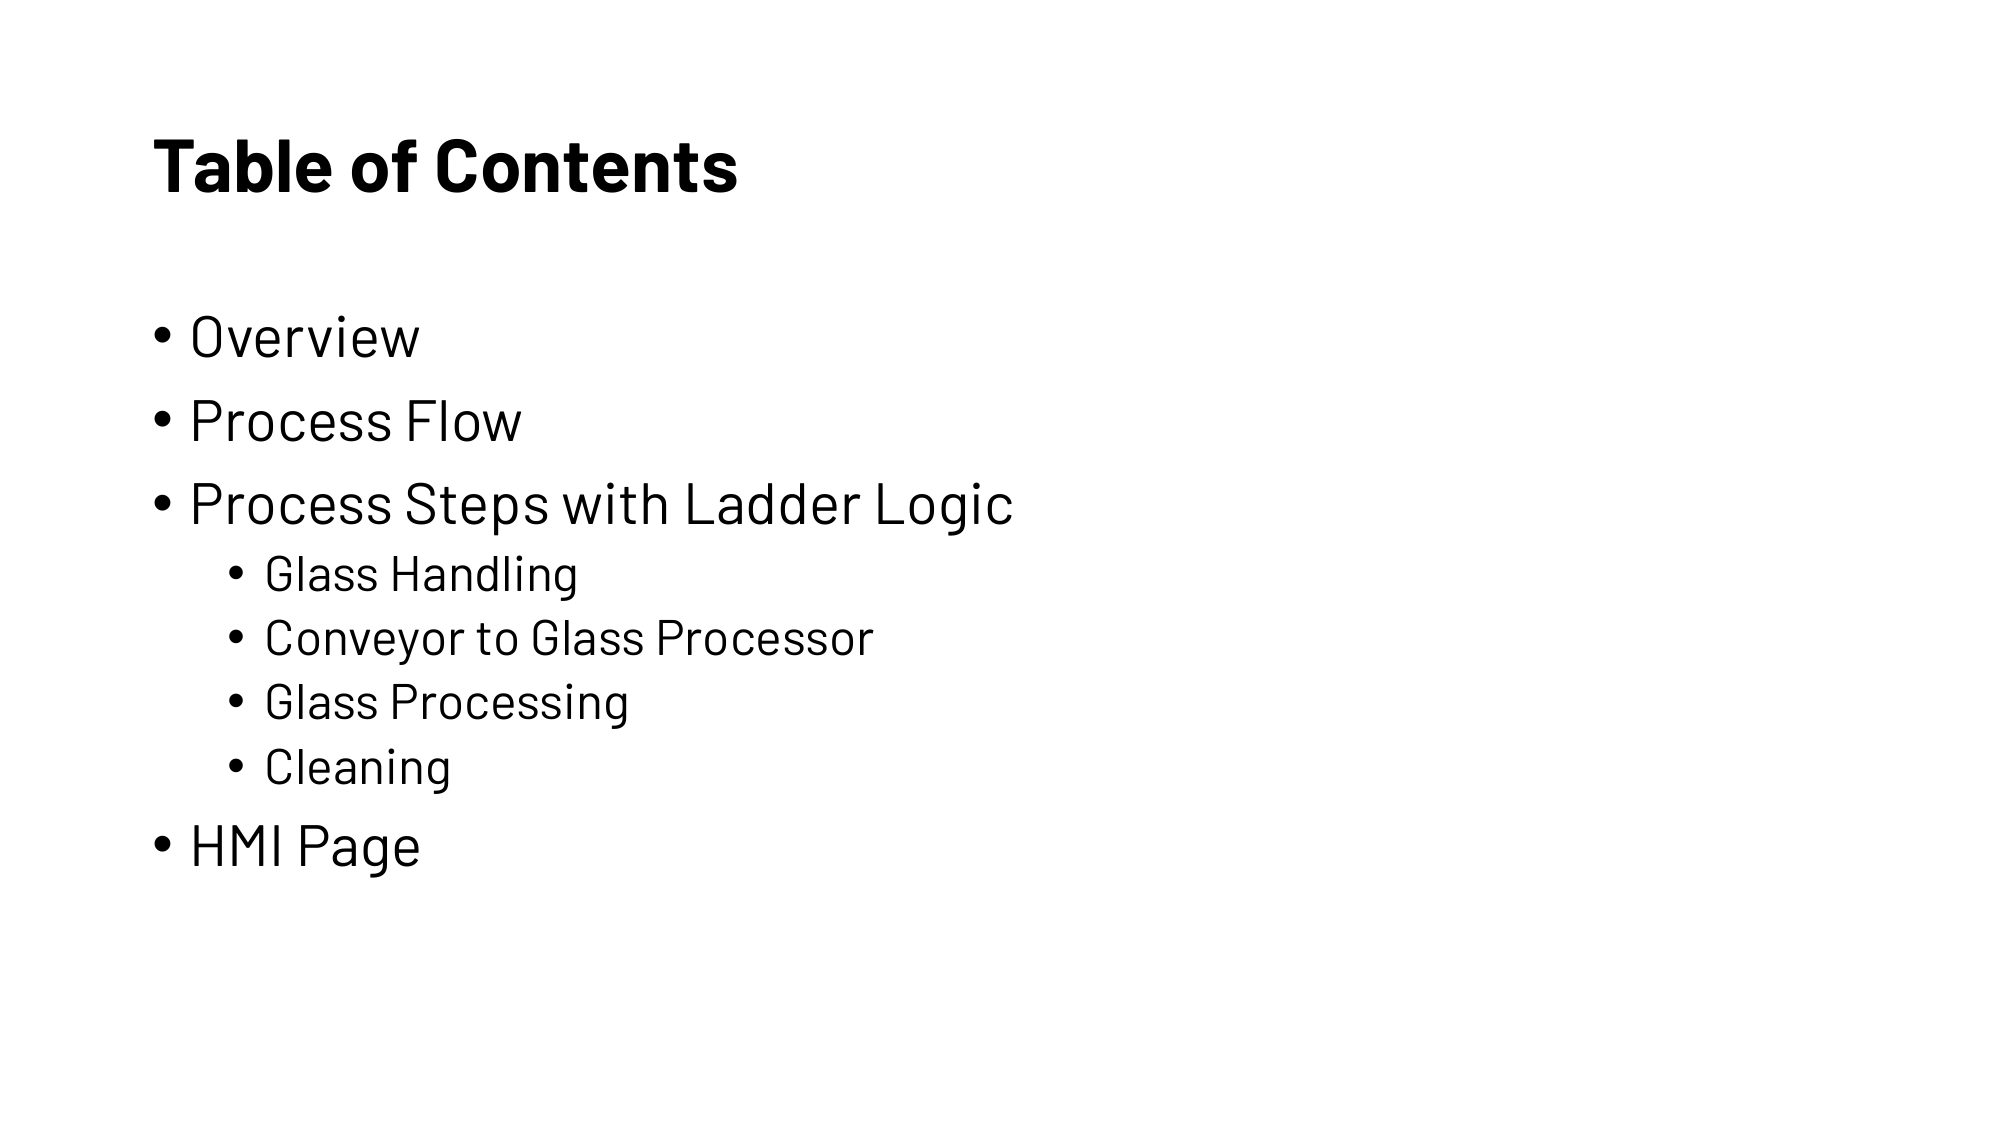

# Table of Contents
Overview
Process Flow
Process Steps with Ladder Logic
Glass Handling
Conveyor to Glass Processor
Glass Processing
Cleaning
HMI Page